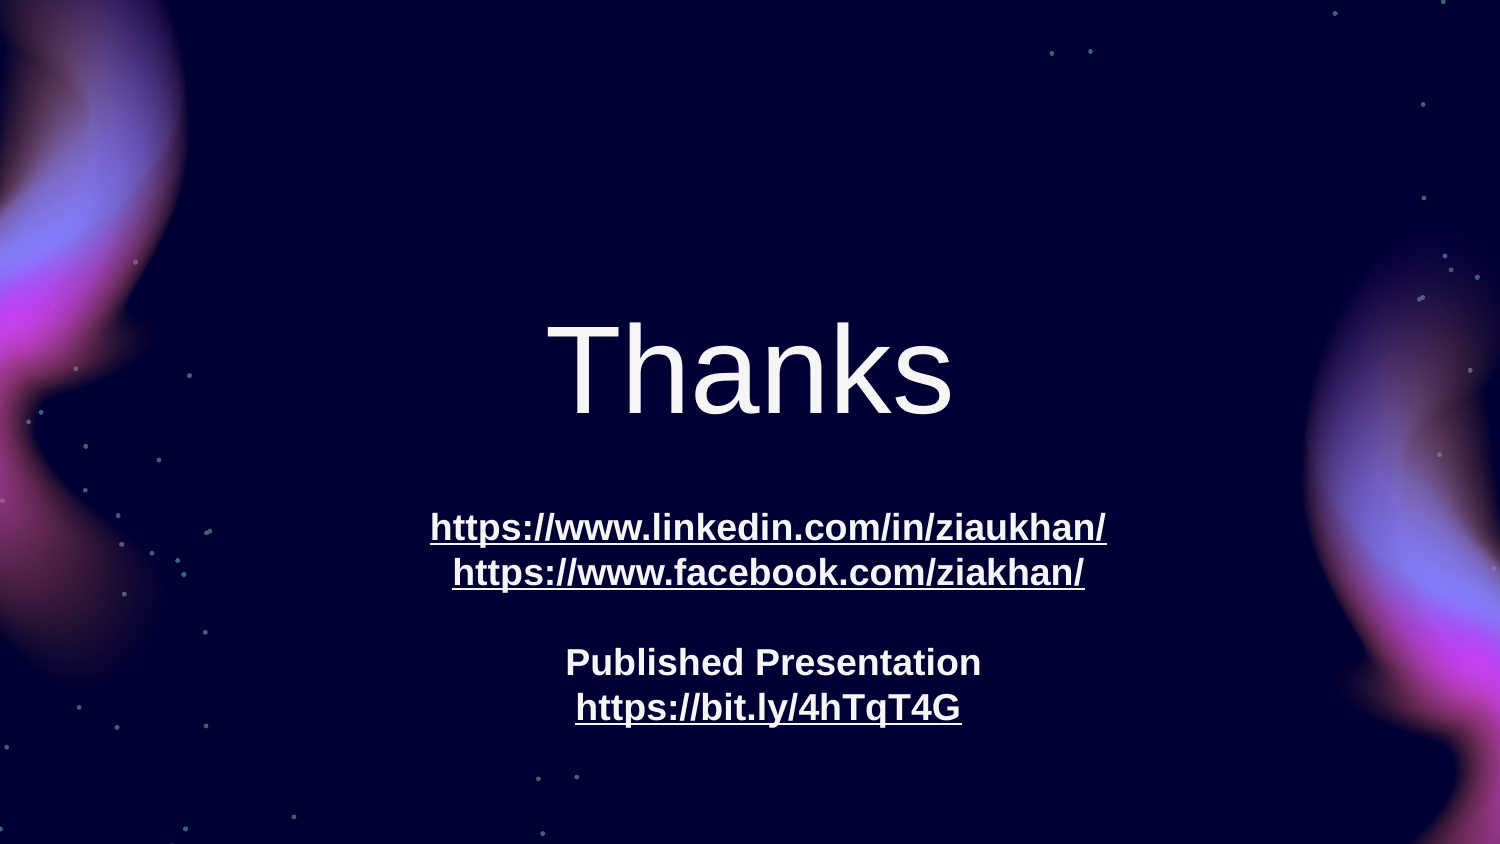

# Thanks
https://www.linkedin.com/in/ziaukhan/
https://www.facebook.com/ziakhan/

Published Presentation
https://bit.ly/4hTqT4G